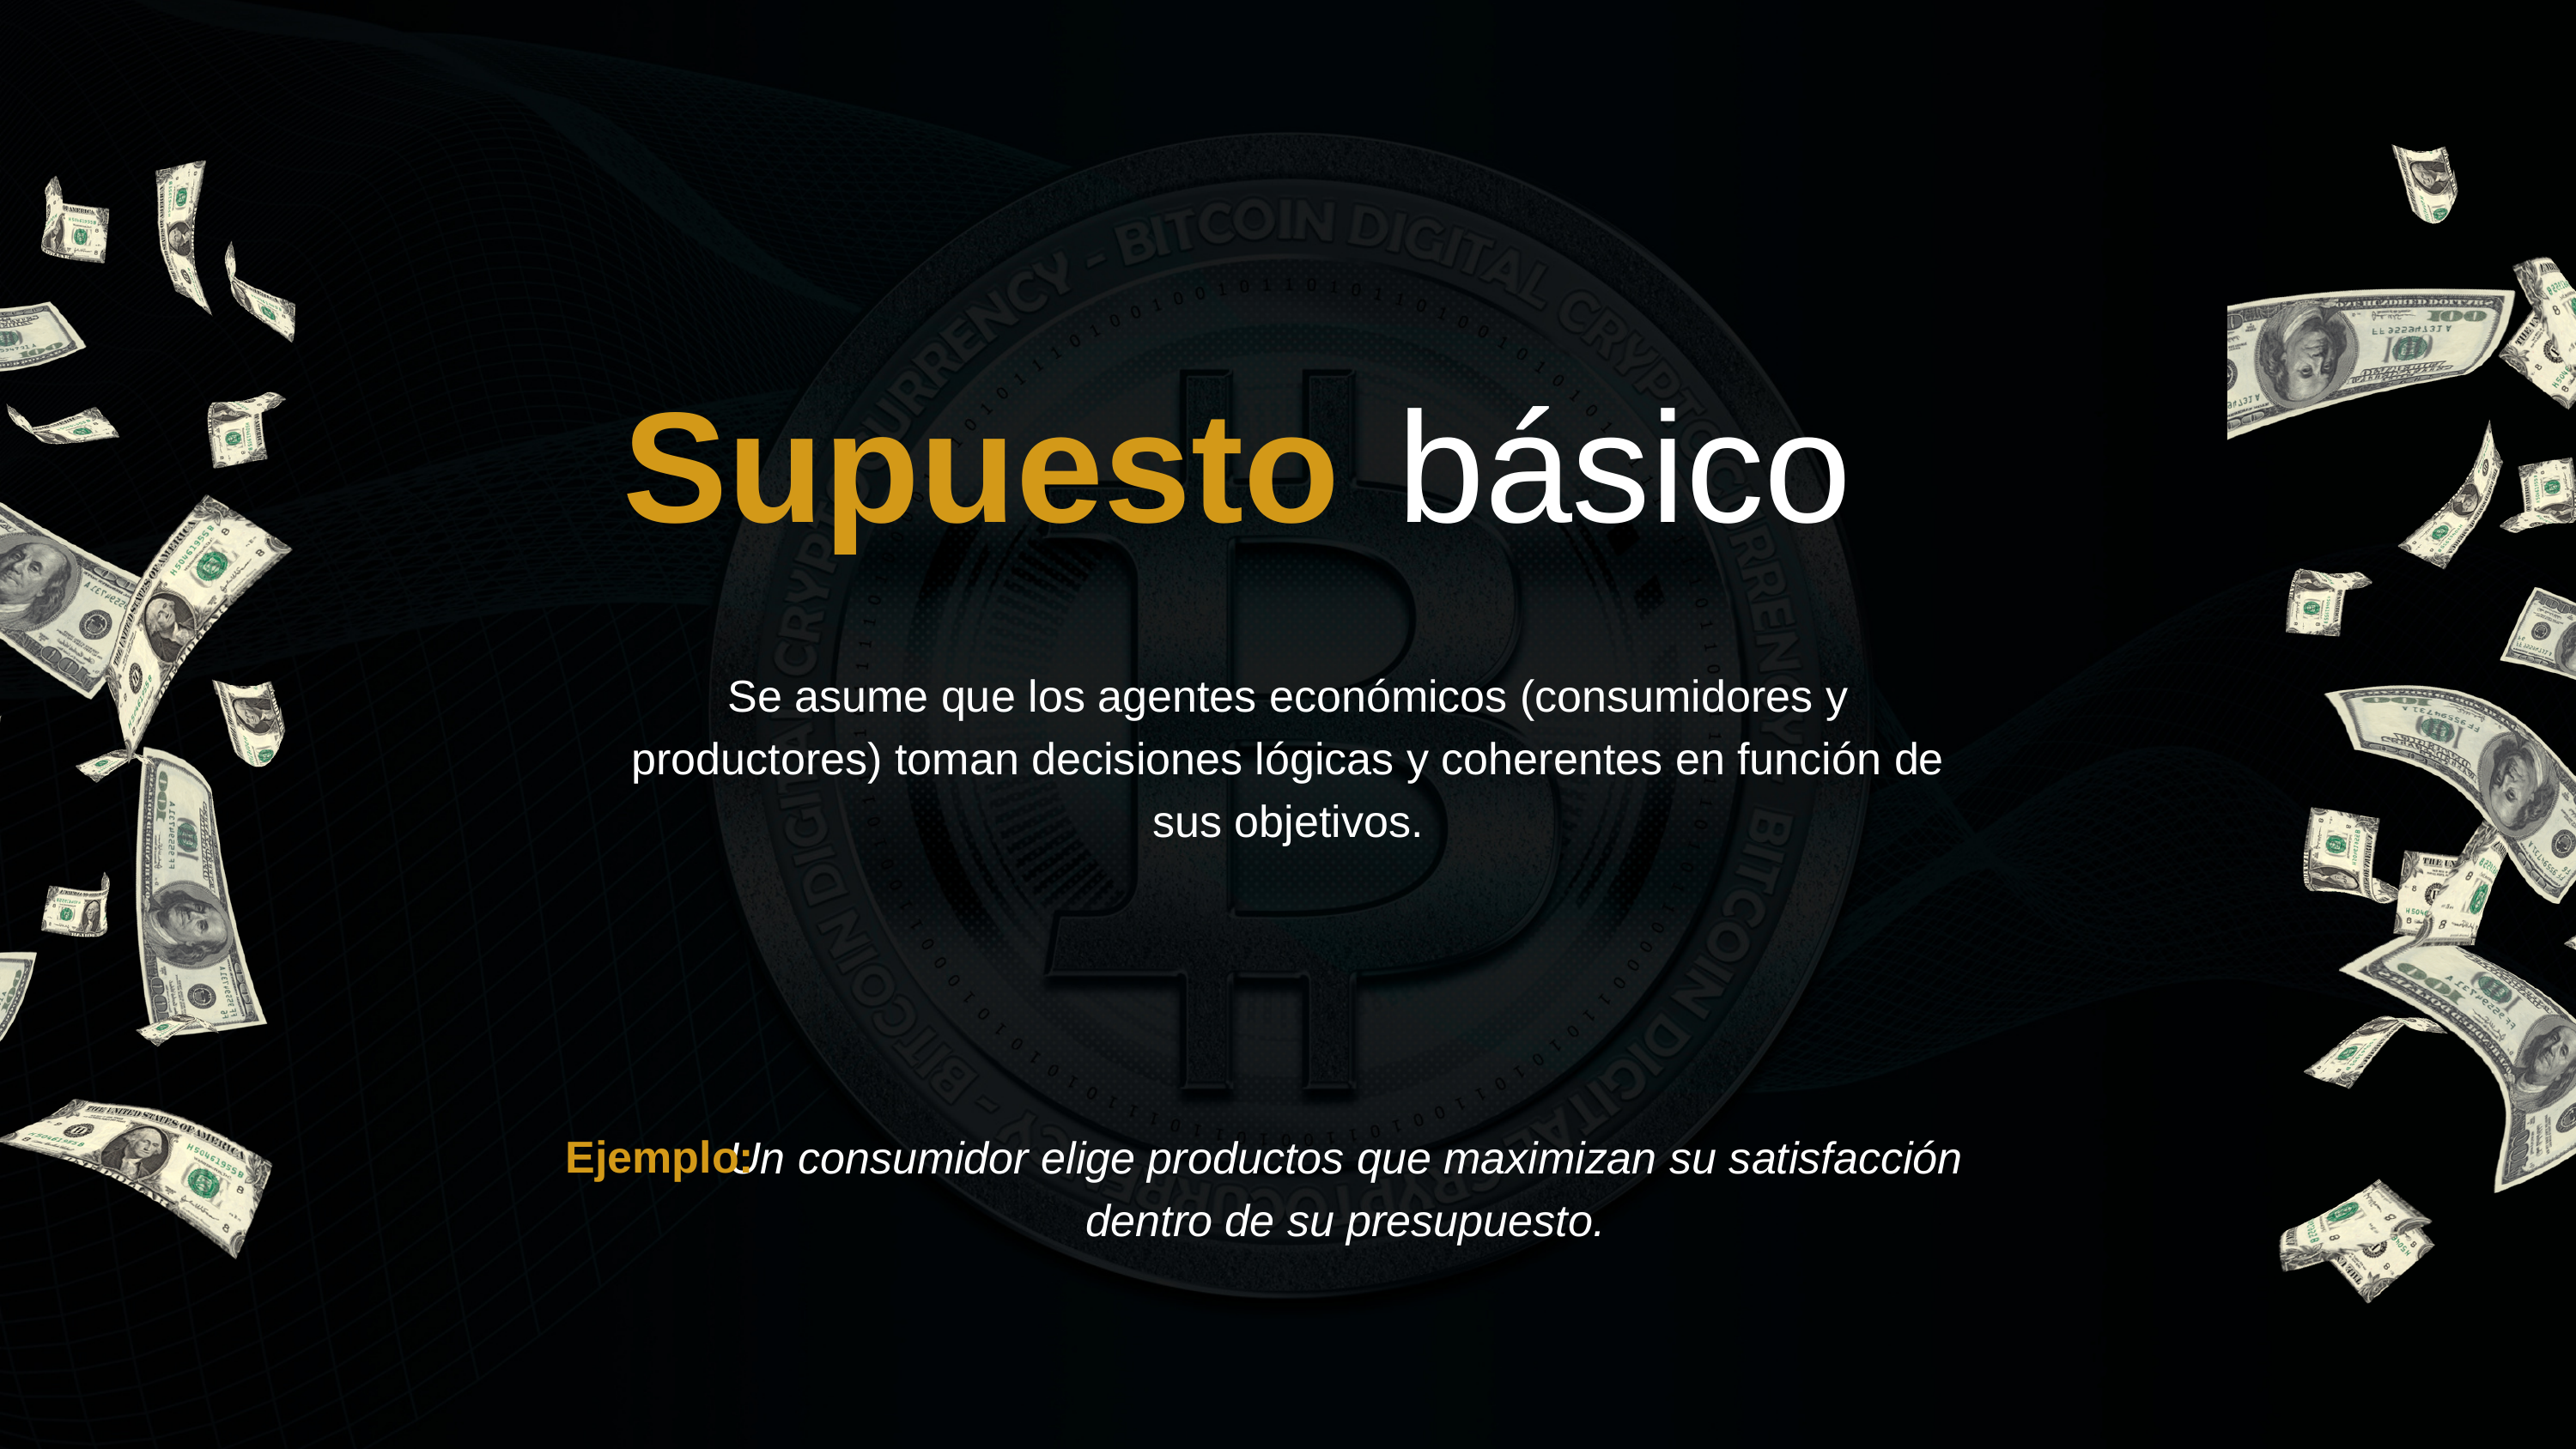

Supuesto
básico
Se asume que los agentes económicos (consumidores y productores) toman decisiones lógicas y coherentes en función de sus objetivos.
Ejemplo:
Un consumidor elige productos que maximizan su satisfacción dentro de su presupuesto.